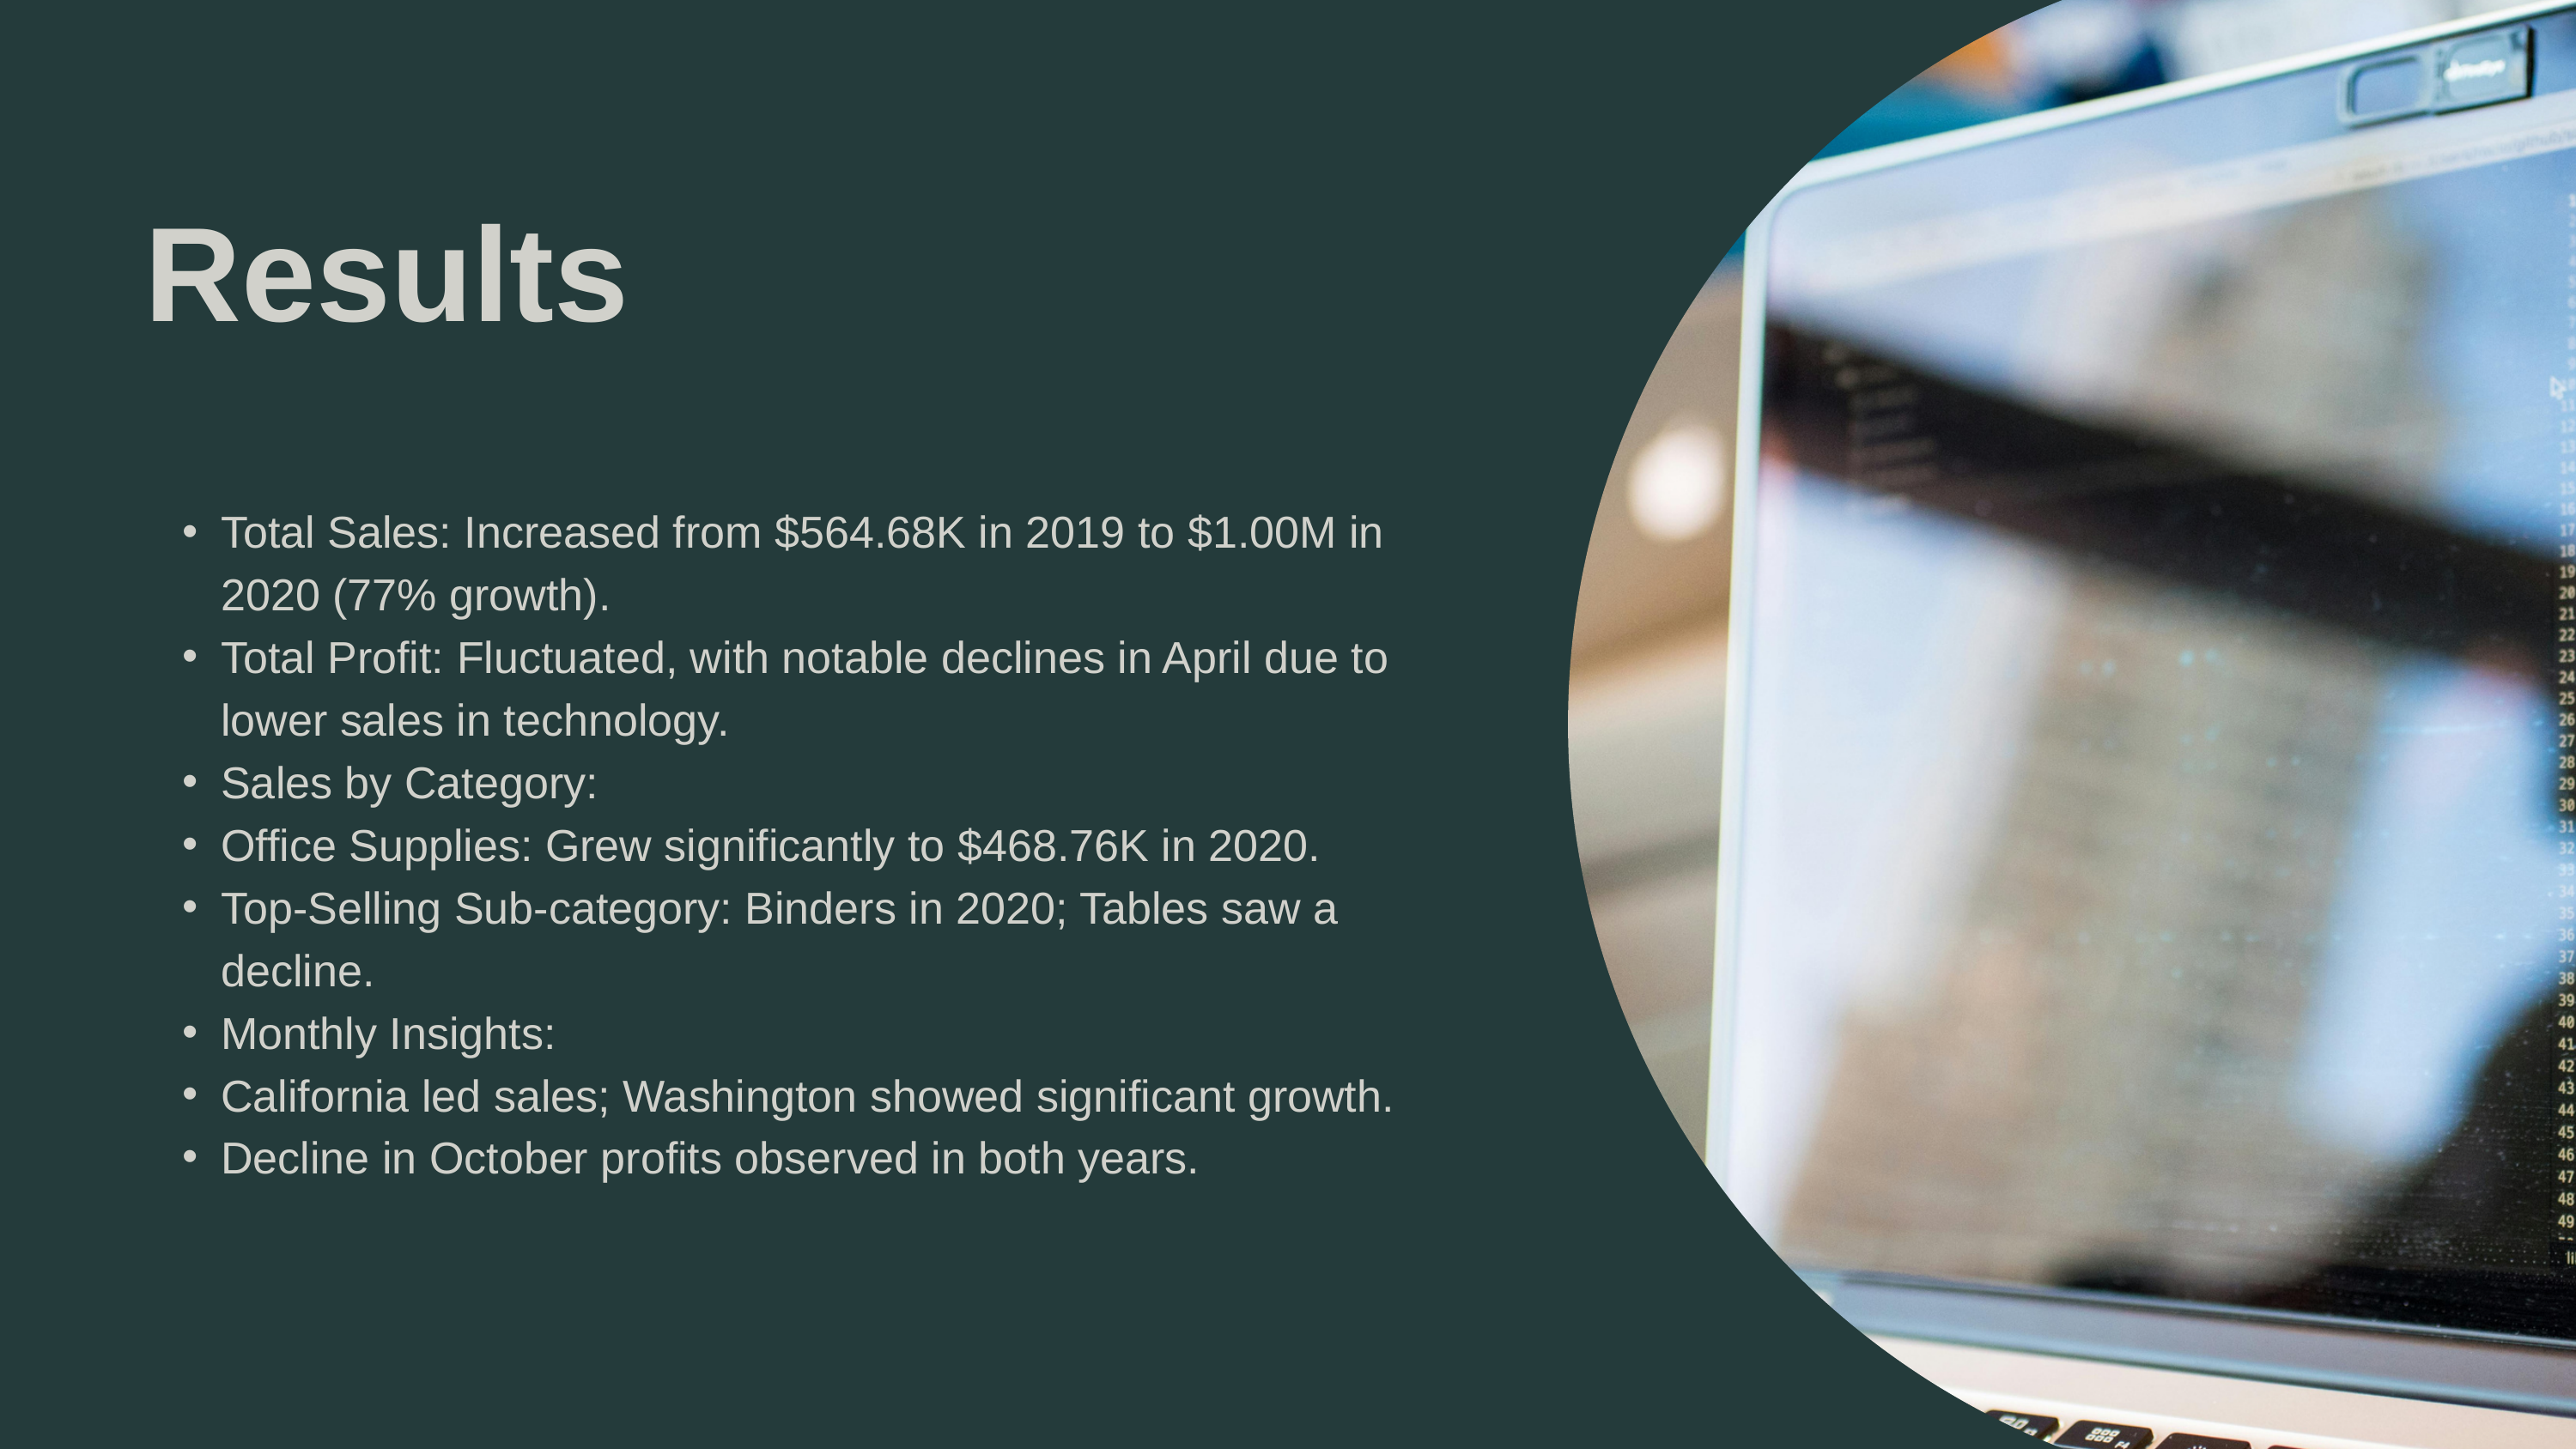

Results
Total Sales: Increased from $564.68K in 2019 to $1.00M in 2020 (77% growth).
Total Profit: Fluctuated, with notable declines in April due to lower sales in technology.
Sales by Category:
Office Supplies: Grew significantly to $468.76K in 2020.
Top-Selling Sub-category: Binders in 2020; Tables saw a decline.
Monthly Insights:
California led sales; Washington showed significant growth.
Decline in October profits observed in both years.